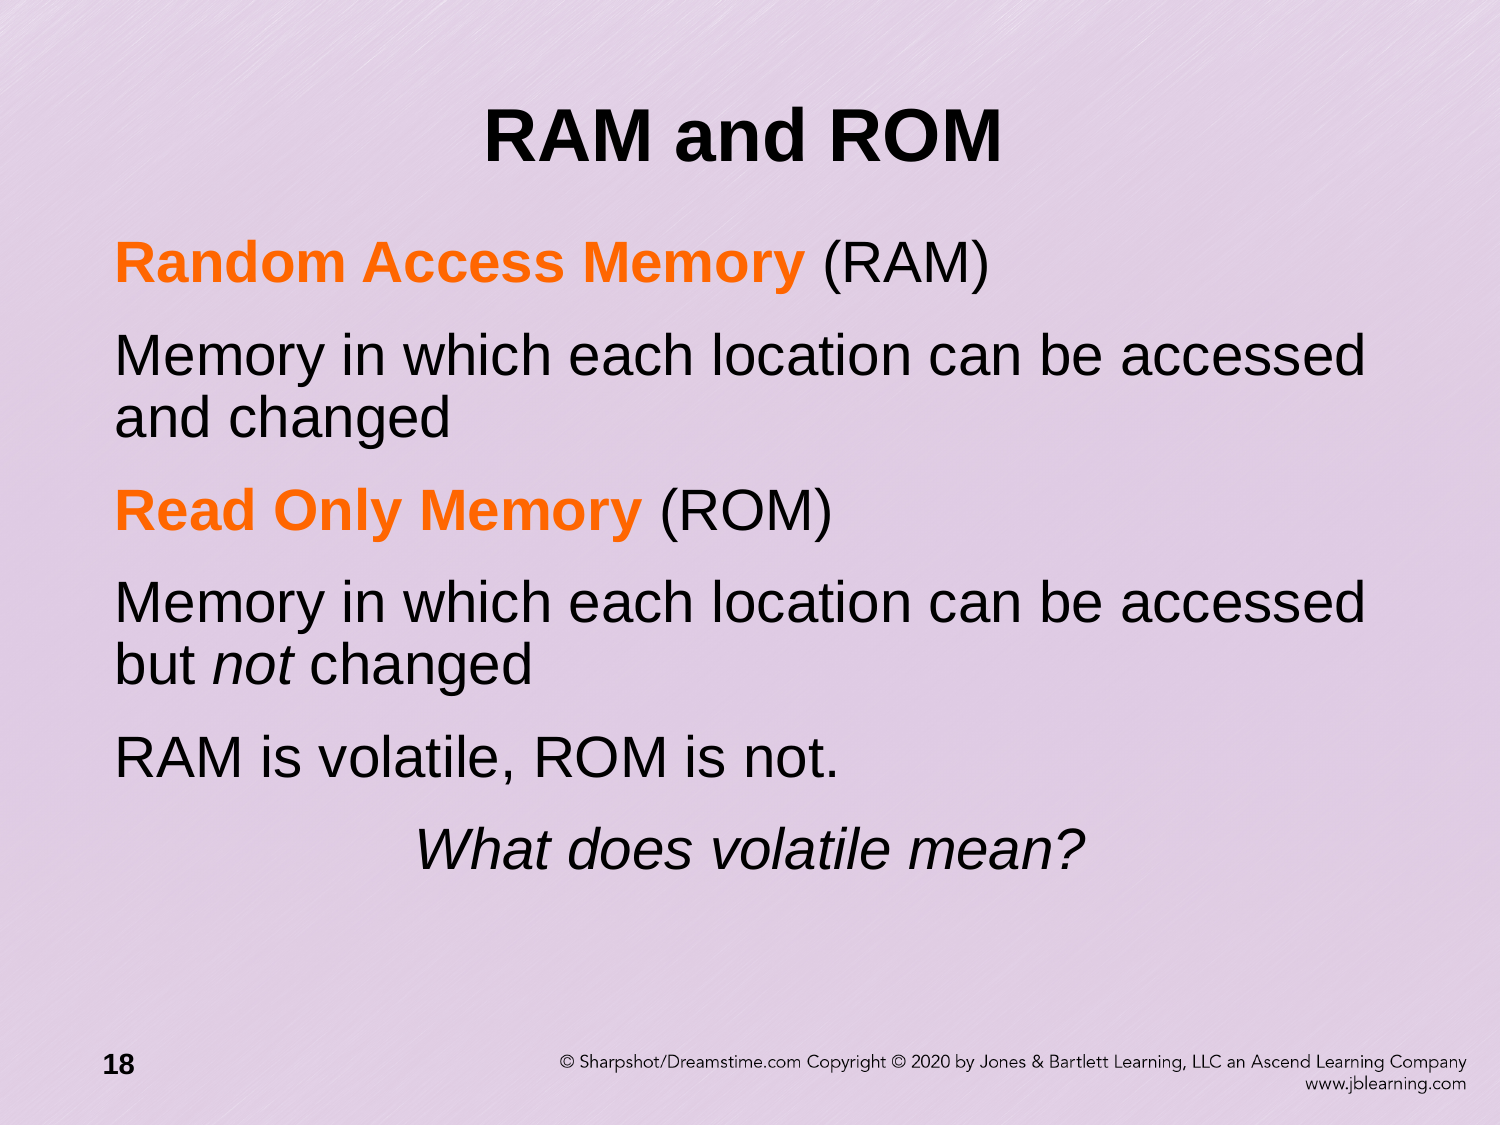

# RAM and ROM
Random Access Memory (RAM)
Memory in which each location can be accessed and changed
Read Only Memory (ROM)
Memory in which each location can be accessed but not changed
RAM is volatile, ROM is not.
		What does volatile mean?
18